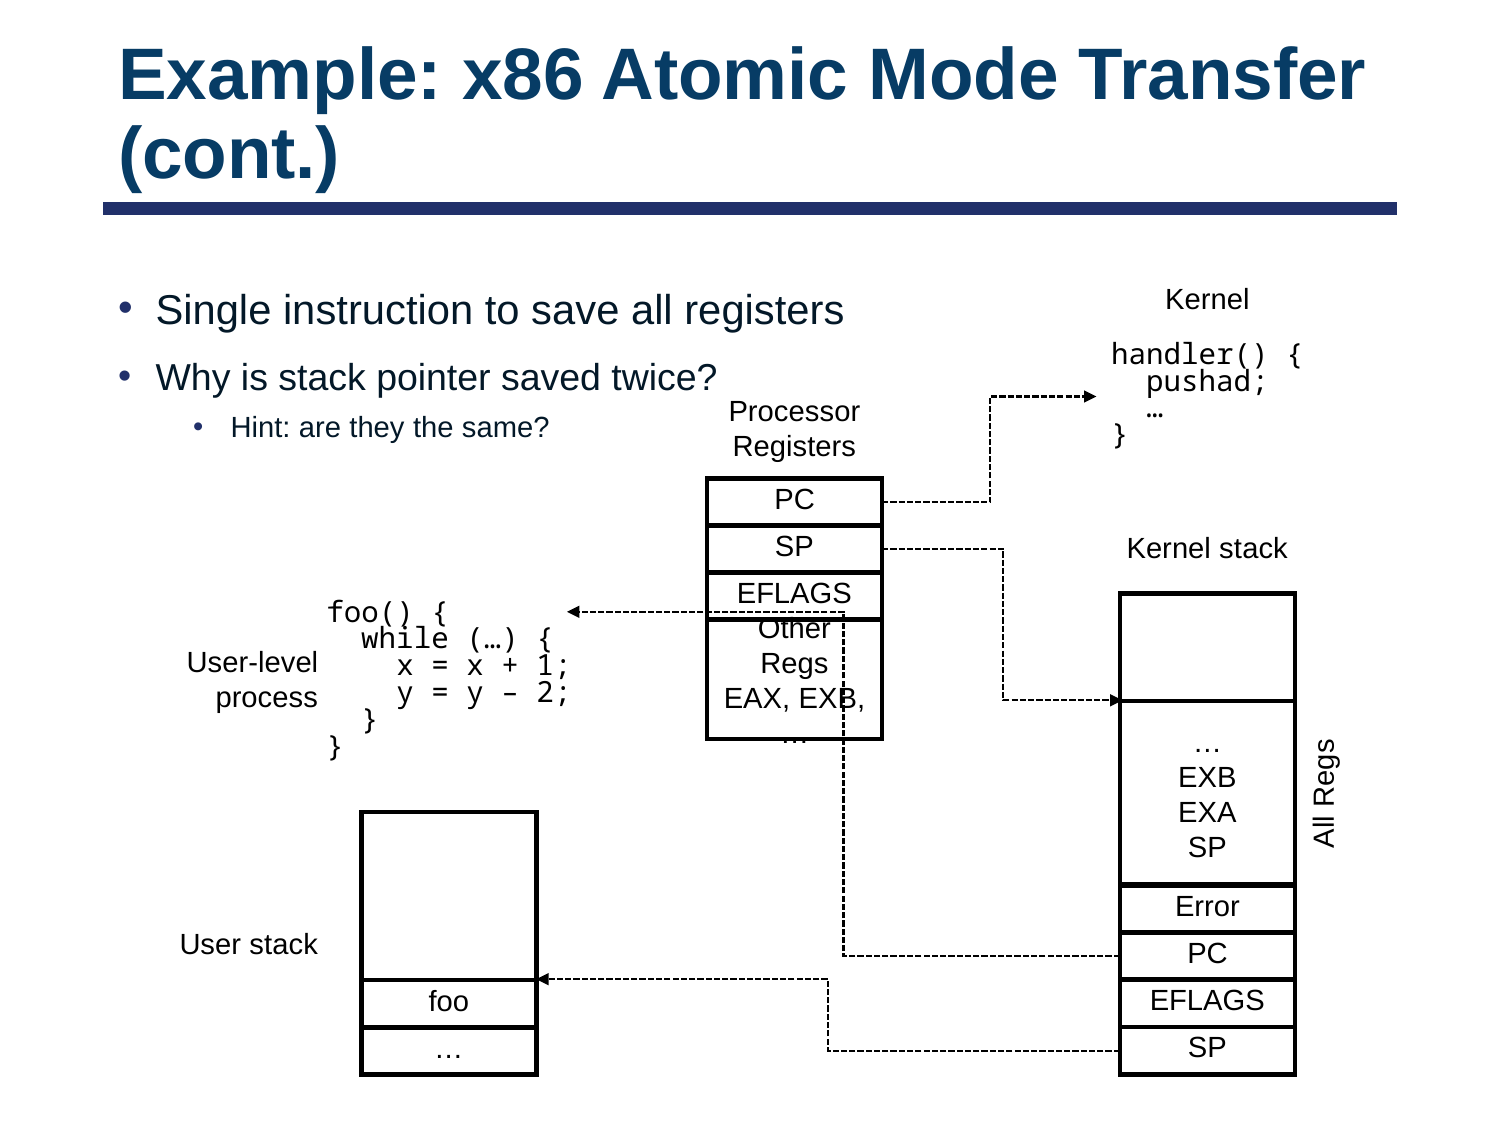

# Example: x86 Atomic Mode Transfer (cont.)
Kernel
Single instruction to save all registers
Why is stack pointer saved twice?
Hint: are they the same?

handler() {
  pushad;
  …
}
Processor
Registers
PC
Kernel stack
SP
EFLAGS
foo() {
  while (…) {
    x = x + 1;
    y = y – 2;
  }
}

Other Regs
EAX, EXB,
…
User-level
process
…
EXB
EXA
SP
All Regs

Error
User stack
PC
EFLAGS
foo
SP
…